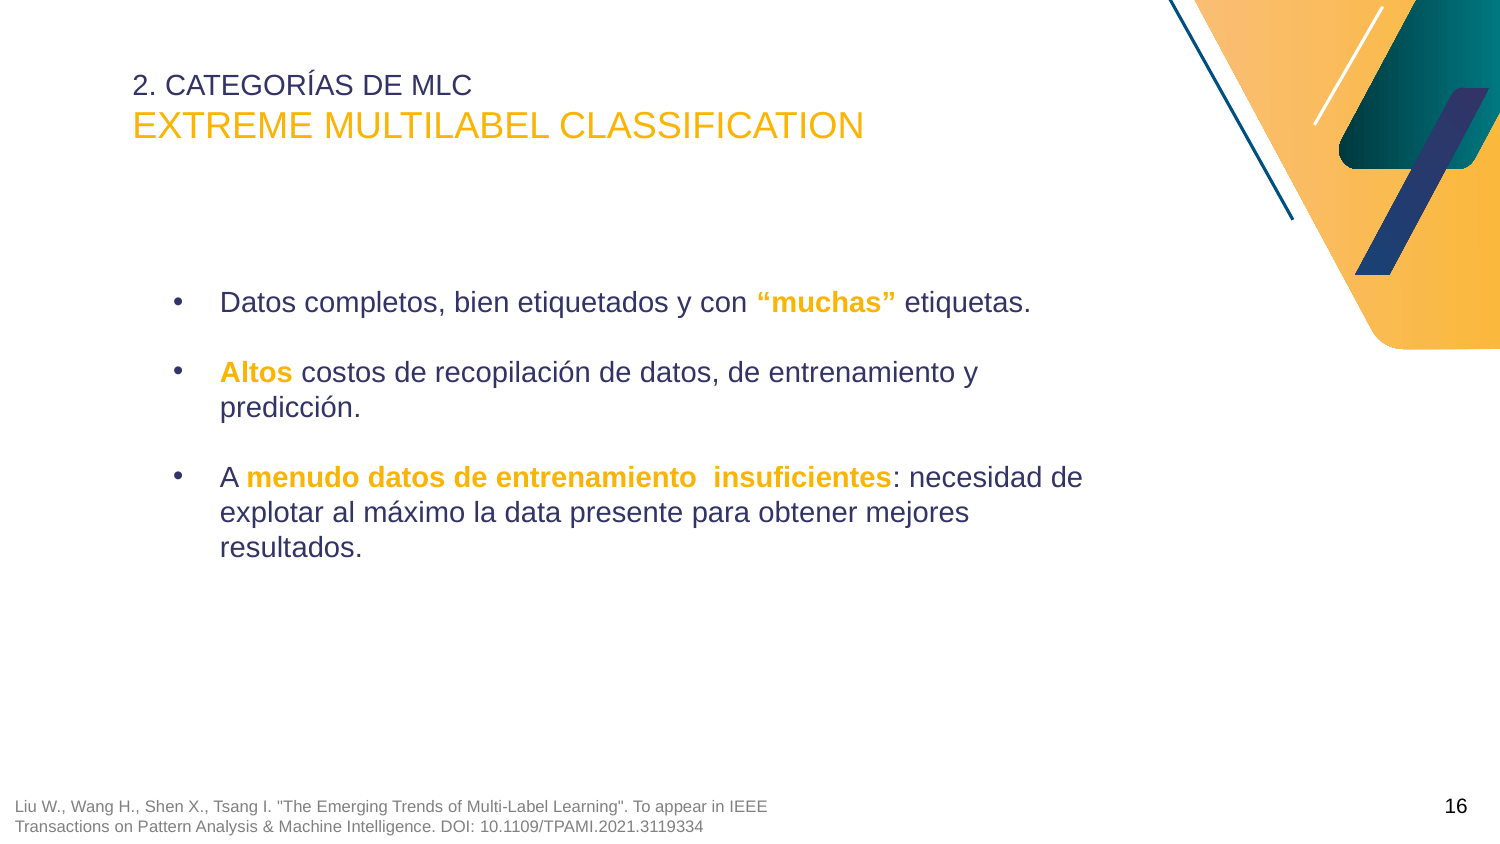

2. CATEGORÍAS DE MLC
EXTREME MULTILABEL CLASSIFICATION
Datos completos, bien etiquetados y con “muchas” etiquetas.

Altos costos de recopilación de datos, de entrenamiento y predicción.

A menudo datos de entrenamiento  insuficientes: necesidad de explotar al máximo la data presente para obtener mejores resultados.

16
Liu W., Wang H., Shen X., Tsang I. "The Emerging Trends of Multi-Label Learning". To appear in IEEE Transactions on Pattern Analysis & Machine Intelligence. DOI: 10.1109/TPAMI.2021.3119334